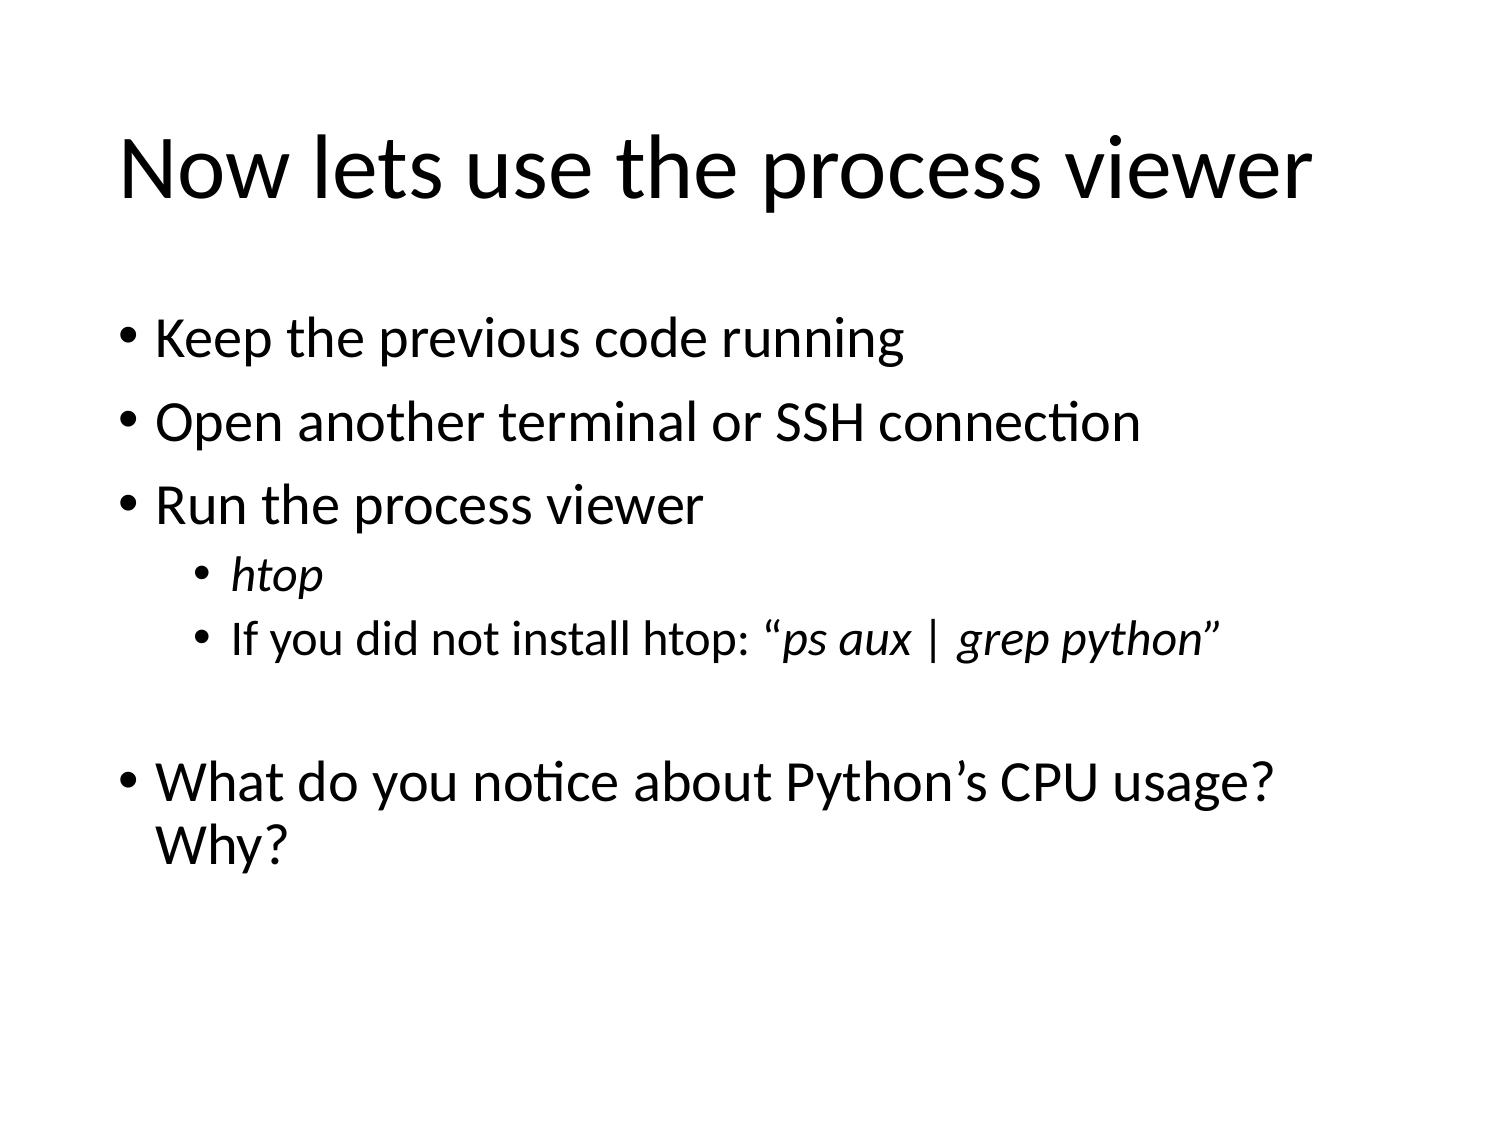

# Now lets use the process viewer
Keep the previous code running
Open another terminal or SSH connection
Run the process viewer
htop
If you did not install htop: “ps aux | grep python”

What do you notice about Python’s CPU usage? Why?